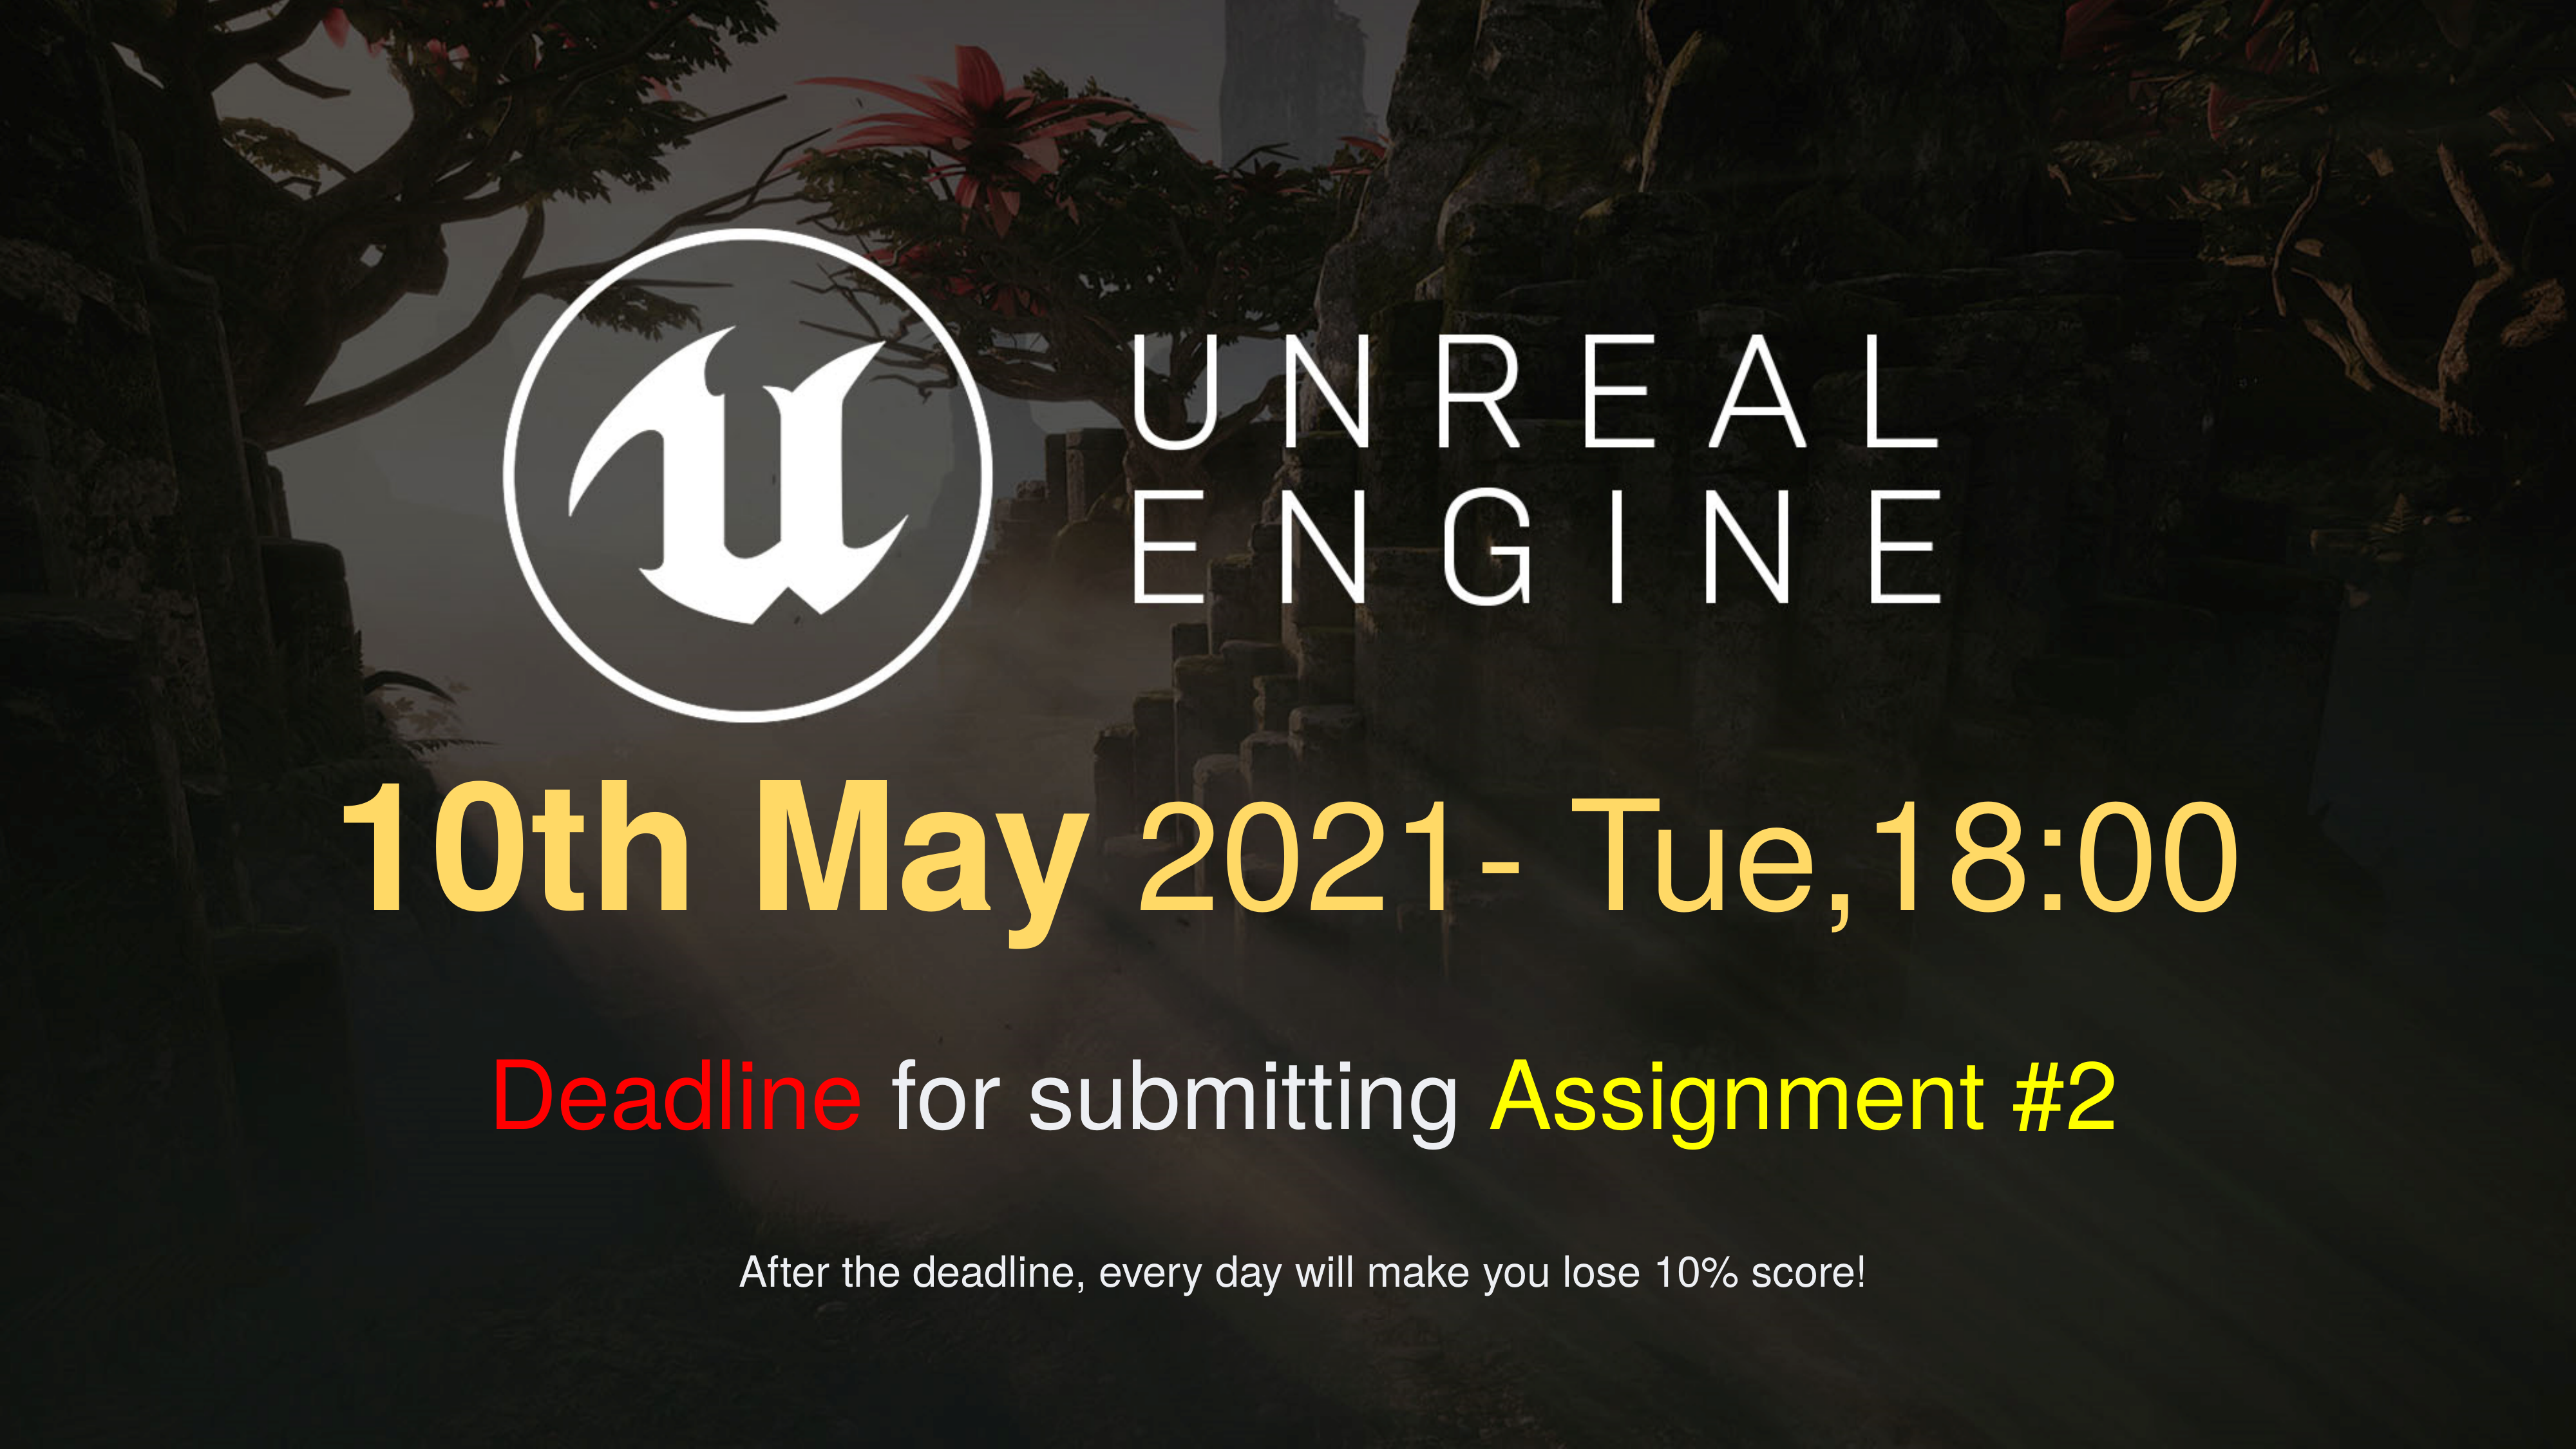

10th May 2021- Tue,18:00
Deadline for submitting Assignment #2

After the deadline, every day will make you lose 10% score!